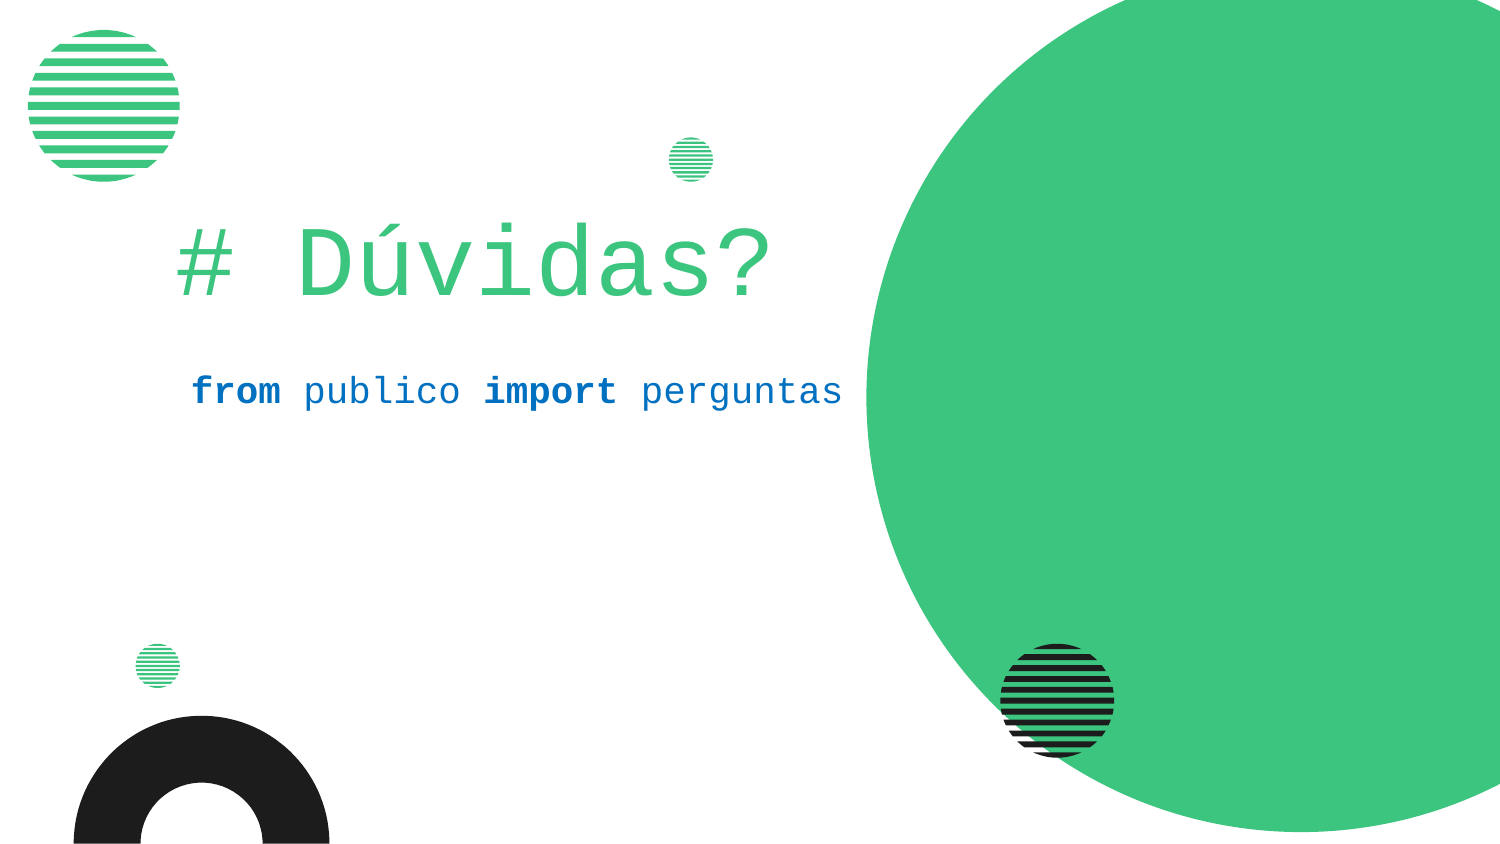

# Dúvidas?
# from publico import perguntas